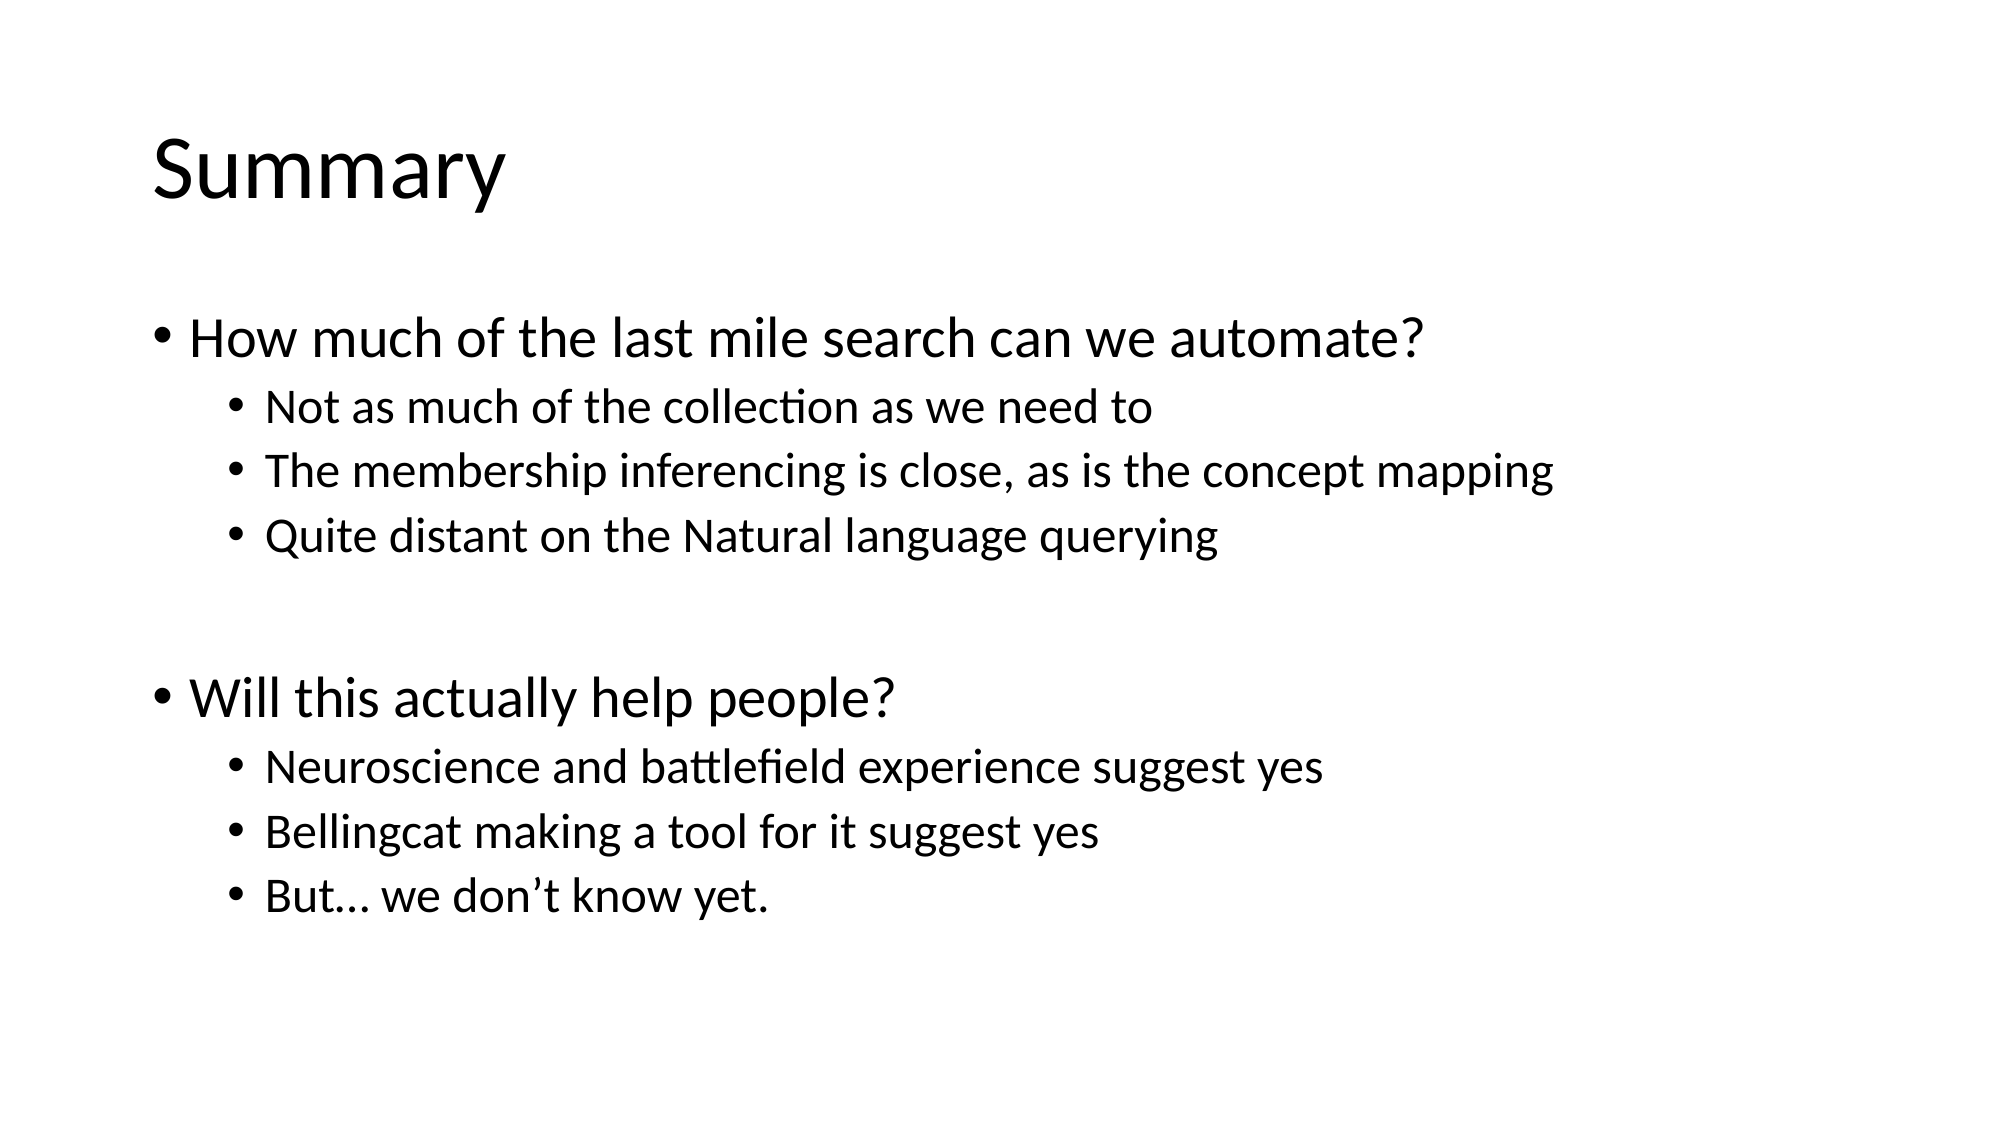

# Summary
How much of the last mile search can we automate?
Not as much of the collection as we need to
The membership inferencing is close, as is the concept mapping
Quite distant on the Natural language querying

Will this actually help people?
Neuroscience and battlefield experience suggest yes
Bellingcat making a tool for it suggest yes
But… we don’t know yet.